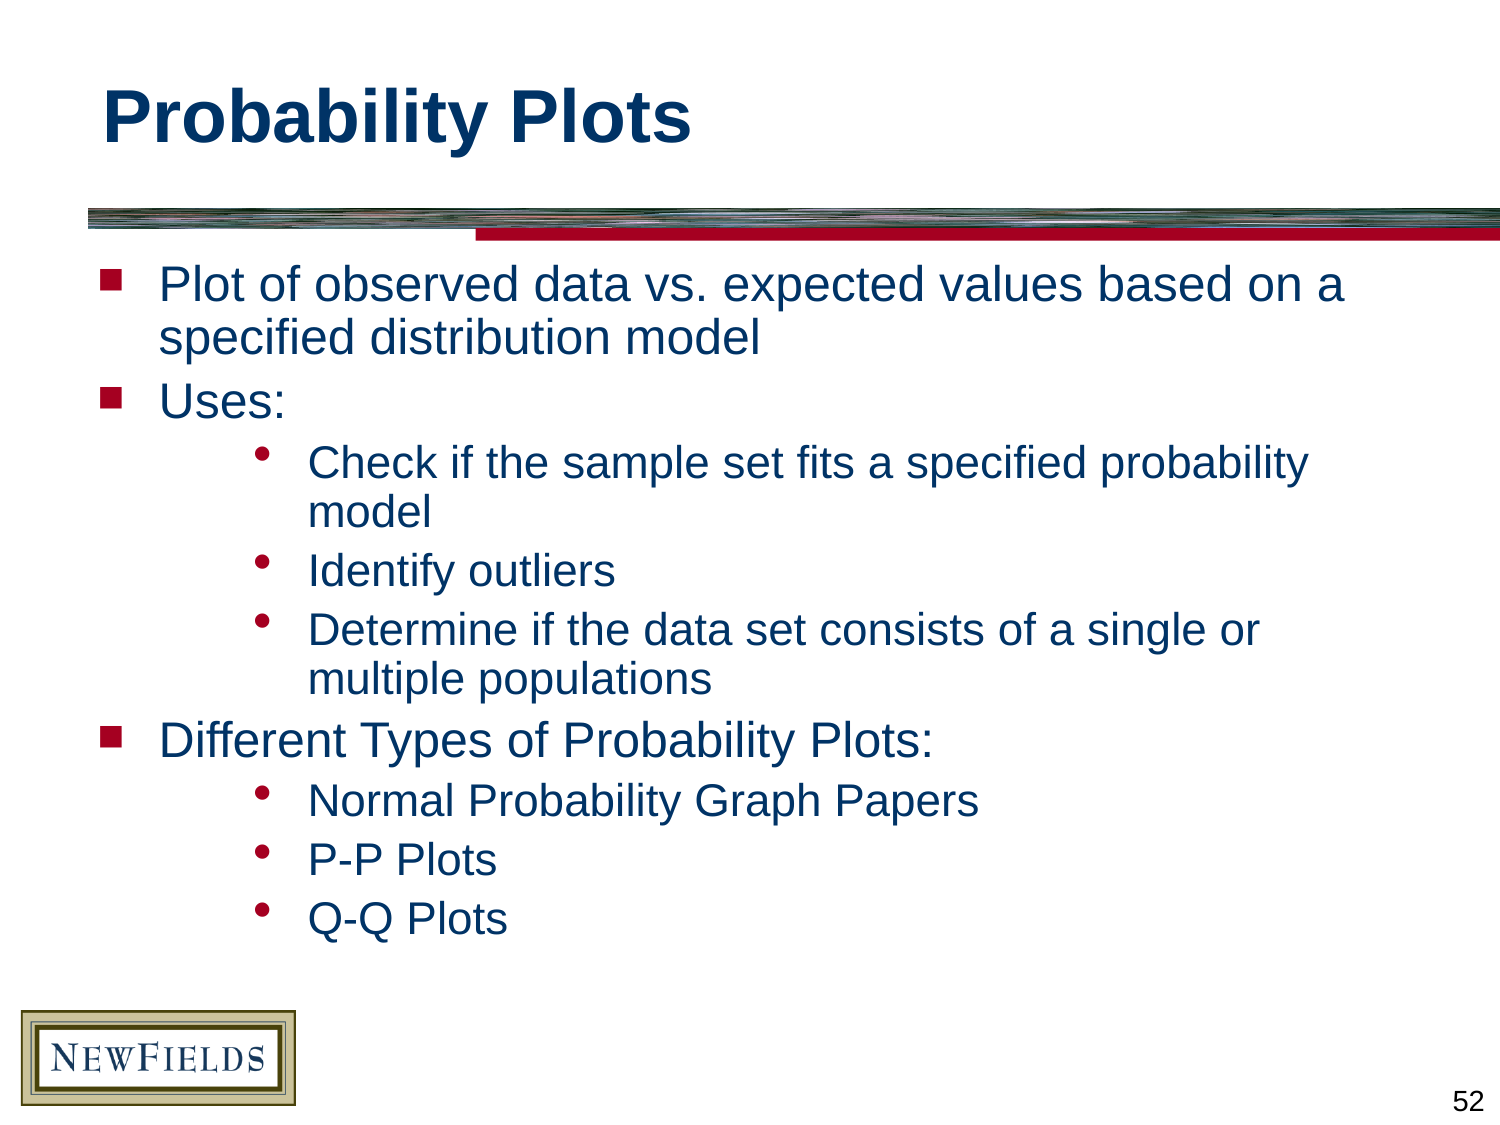

# Probability Plots
Plot of observed data vs. expected values based on a specified distribution model
Uses:
Check if the sample set fits a specified probability model
Identify outliers
Determine if the data set consists of a single or multiple populations
Different Types of Probability Plots:
Normal Probability Graph Papers
P-P Plots
Q-Q Plots
52